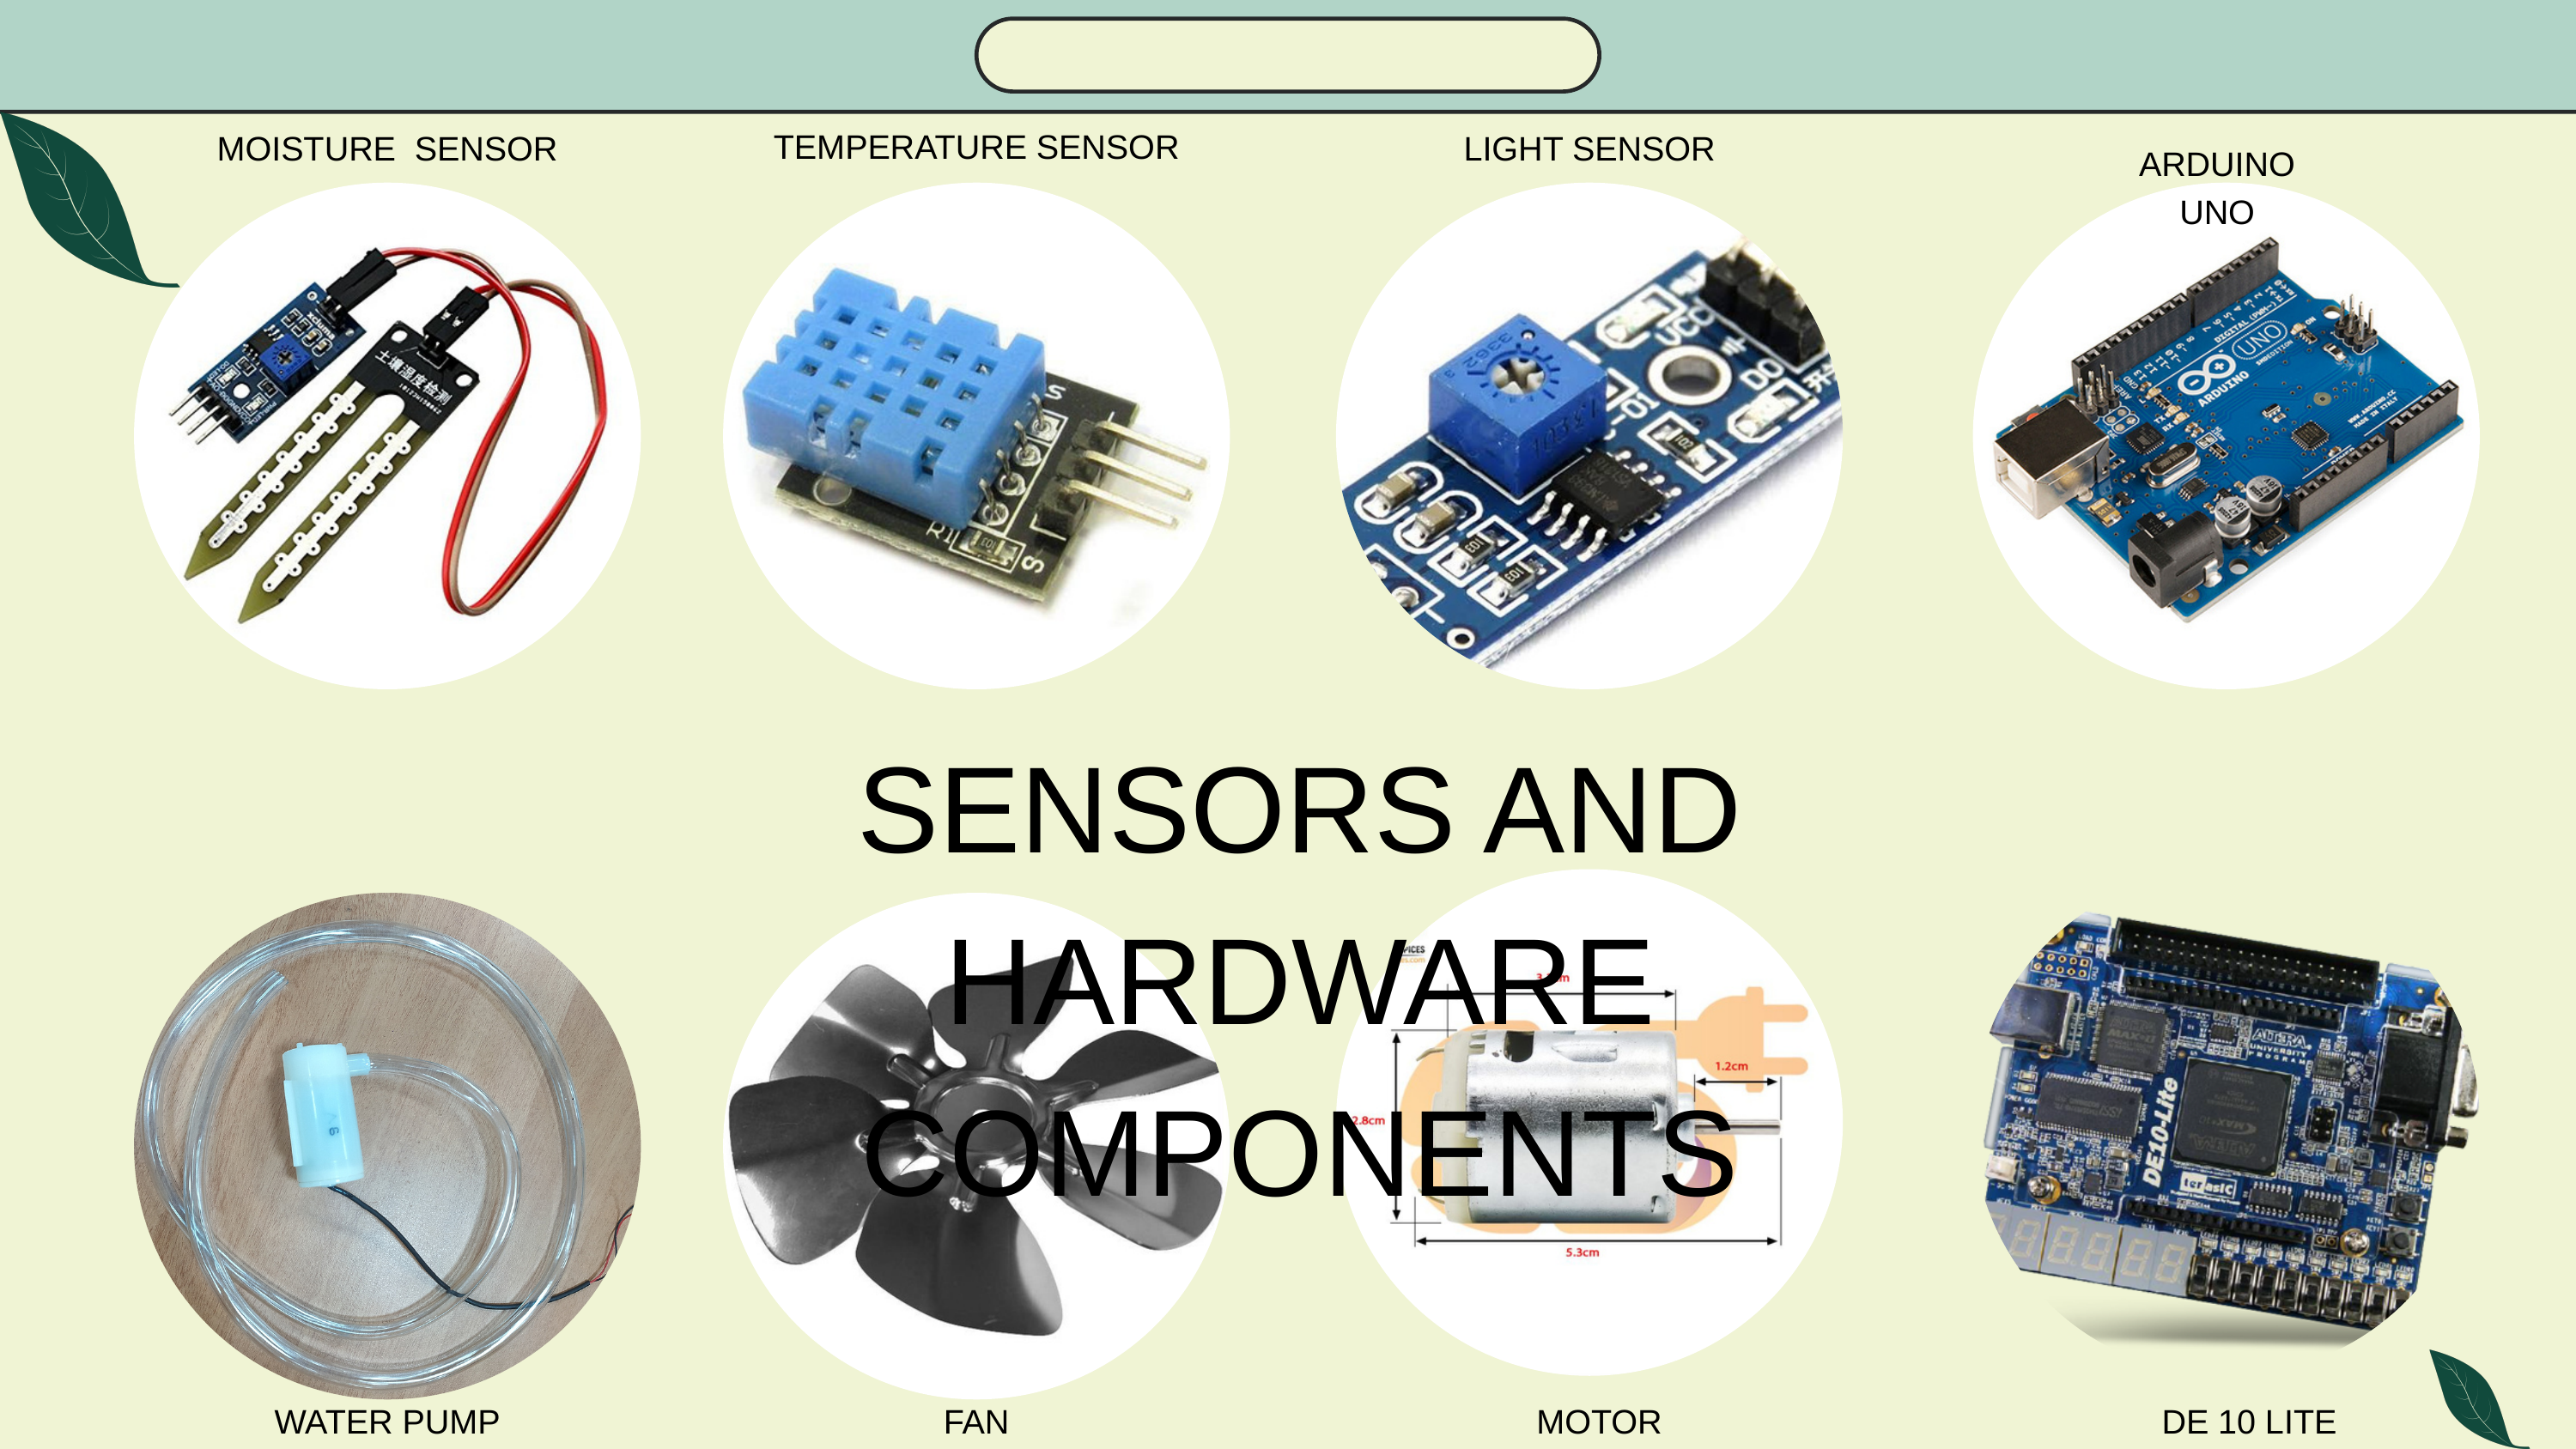

TEMPERATURE SENSOR
MOISTURE  SENSOR
LIGHT SENSOR
ARDUINO UNO

SENSORS AND HARDWARE COMPONENTS

WATER PUMP
FAN
MOTOR
DE 10 LITE BOARD